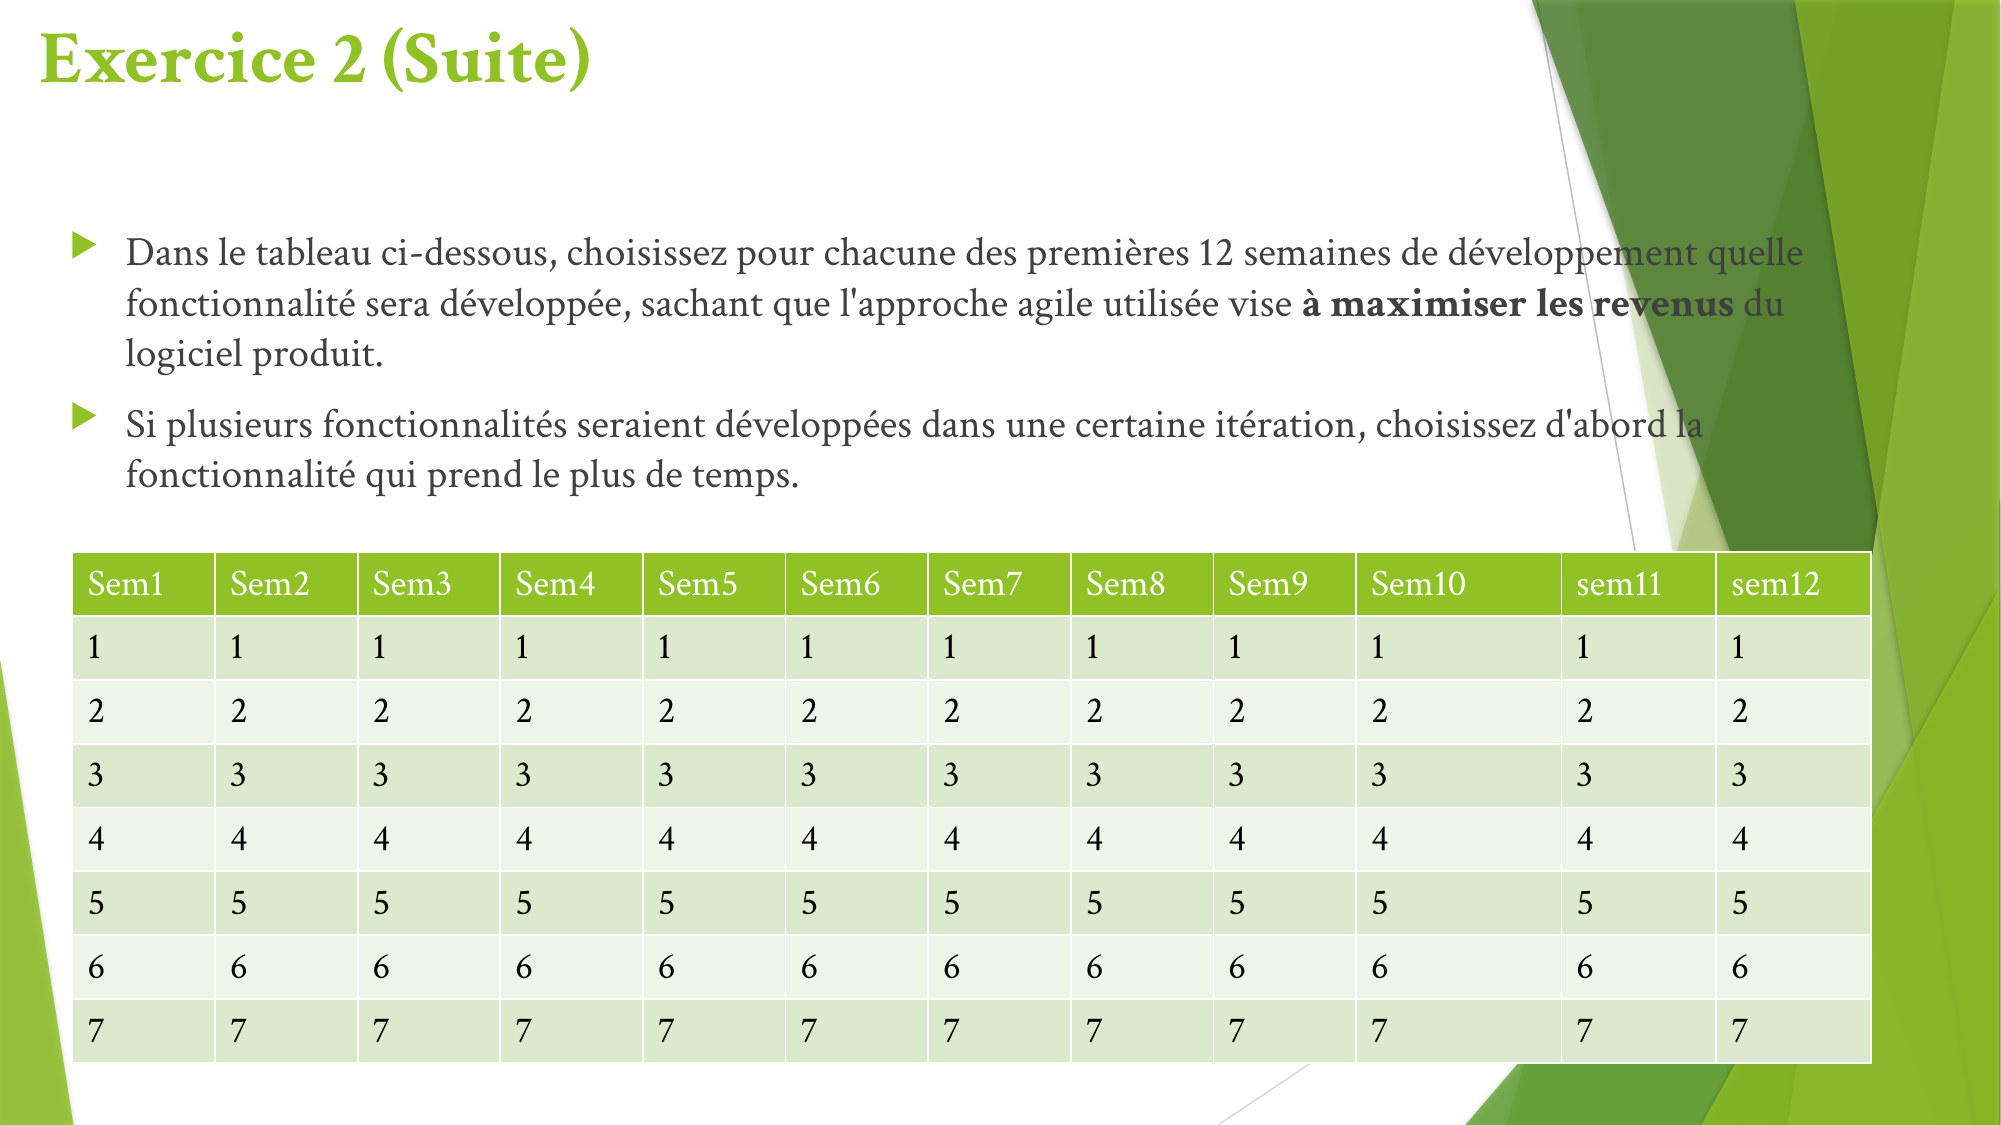

# Exercice 2 (Suite)
Dans le tableau ci-dessous, choisissez pour chacune des premières 12 semaines de développement quelle fonctionnalité sera développée, sachant que l'approche agile utilisée vise à maximiser les revenus du logiciel produit.
Si plusieurs fonctionnalités seraient développées dans une certaine itération, choisissez d'abord la fonctionnalité qui prend le plus de temps.
| Sem1 | Sem2 | Sem3 | Sem4 | Sem5 | Sem6 | Sem7 | Sem8 | Sem9 | Sem10 | sem11 | sem12 |
| --- | --- | --- | --- | --- | --- | --- | --- | --- | --- | --- | --- |
| 1 | 1 | 1 | 1 | 1 | 1 | 1 | 1 | 1 | 1 | 1 | 1 |
| 2 | 2 | 2 | 2 | 2 | 2 | 2 | 2 | 2 | 2 | 2 | 2 |
| 3 | 3 | 3 | 3 | 3 | 3 | 3 | 3 | 3 | 3 | 3 | 3 |
| 4 | 4 | 4 | 4 | 4 | 4 | 4 | 4 | 4 | 4 | 4 | 4 |
| 5 | 5 | 5 | 5 | 5 | 5 | 5 | 5 | 5 | 5 | 5 | 5 |
| 6 | 6 | 6 | 6 | 6 | 6 | 6 | 6 | 6 | 6 | 6 | 6 |
| 7 | 7 | 7 | 7 | 7 | 7 | 7 | 7 | 7 | 7 | 7 | 7 |